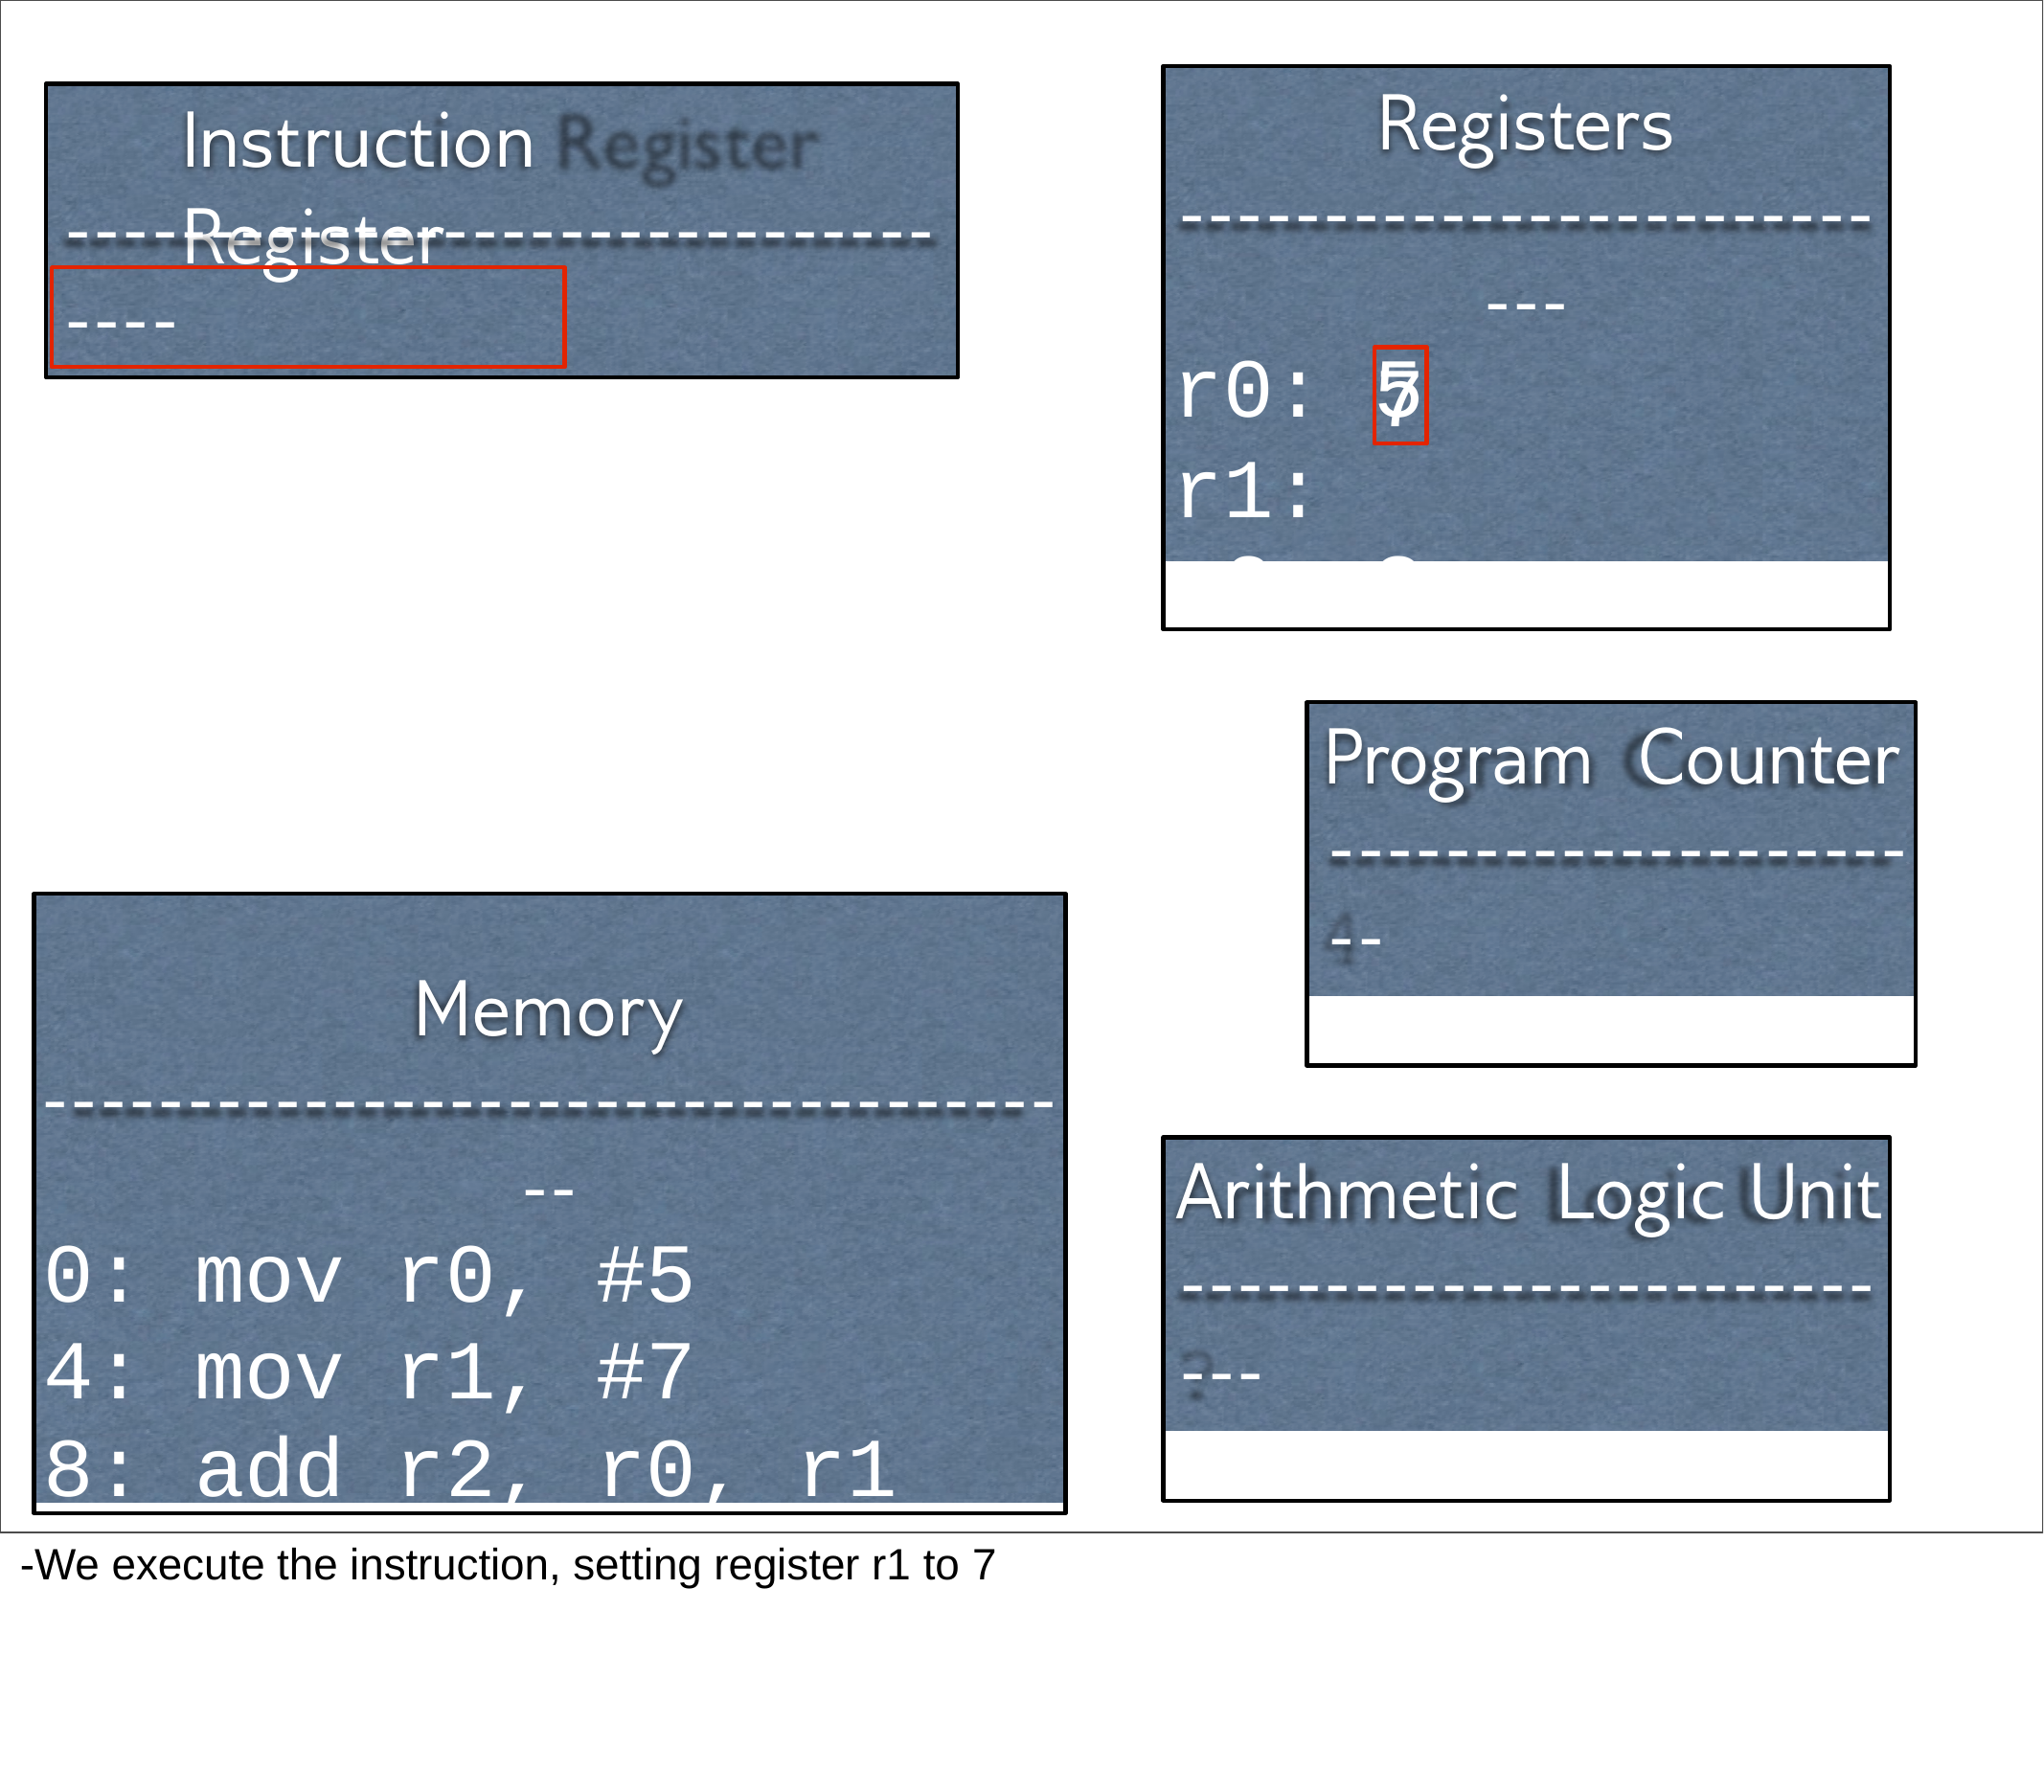

Registers
---------------------------
r0: 5
r1:  r2: ?

# Instruction Register
----------------------------------
mov r1, #7

7

Program	Counter
----------------------
4

Memory
-------------------------------------
0: mov r0, #5
4: mov r1, #7
8: add r2, r0, r1

Arithmetic	Logic	Unit
---------------------------
?
-We execute the instruction, setting register r1 to 7